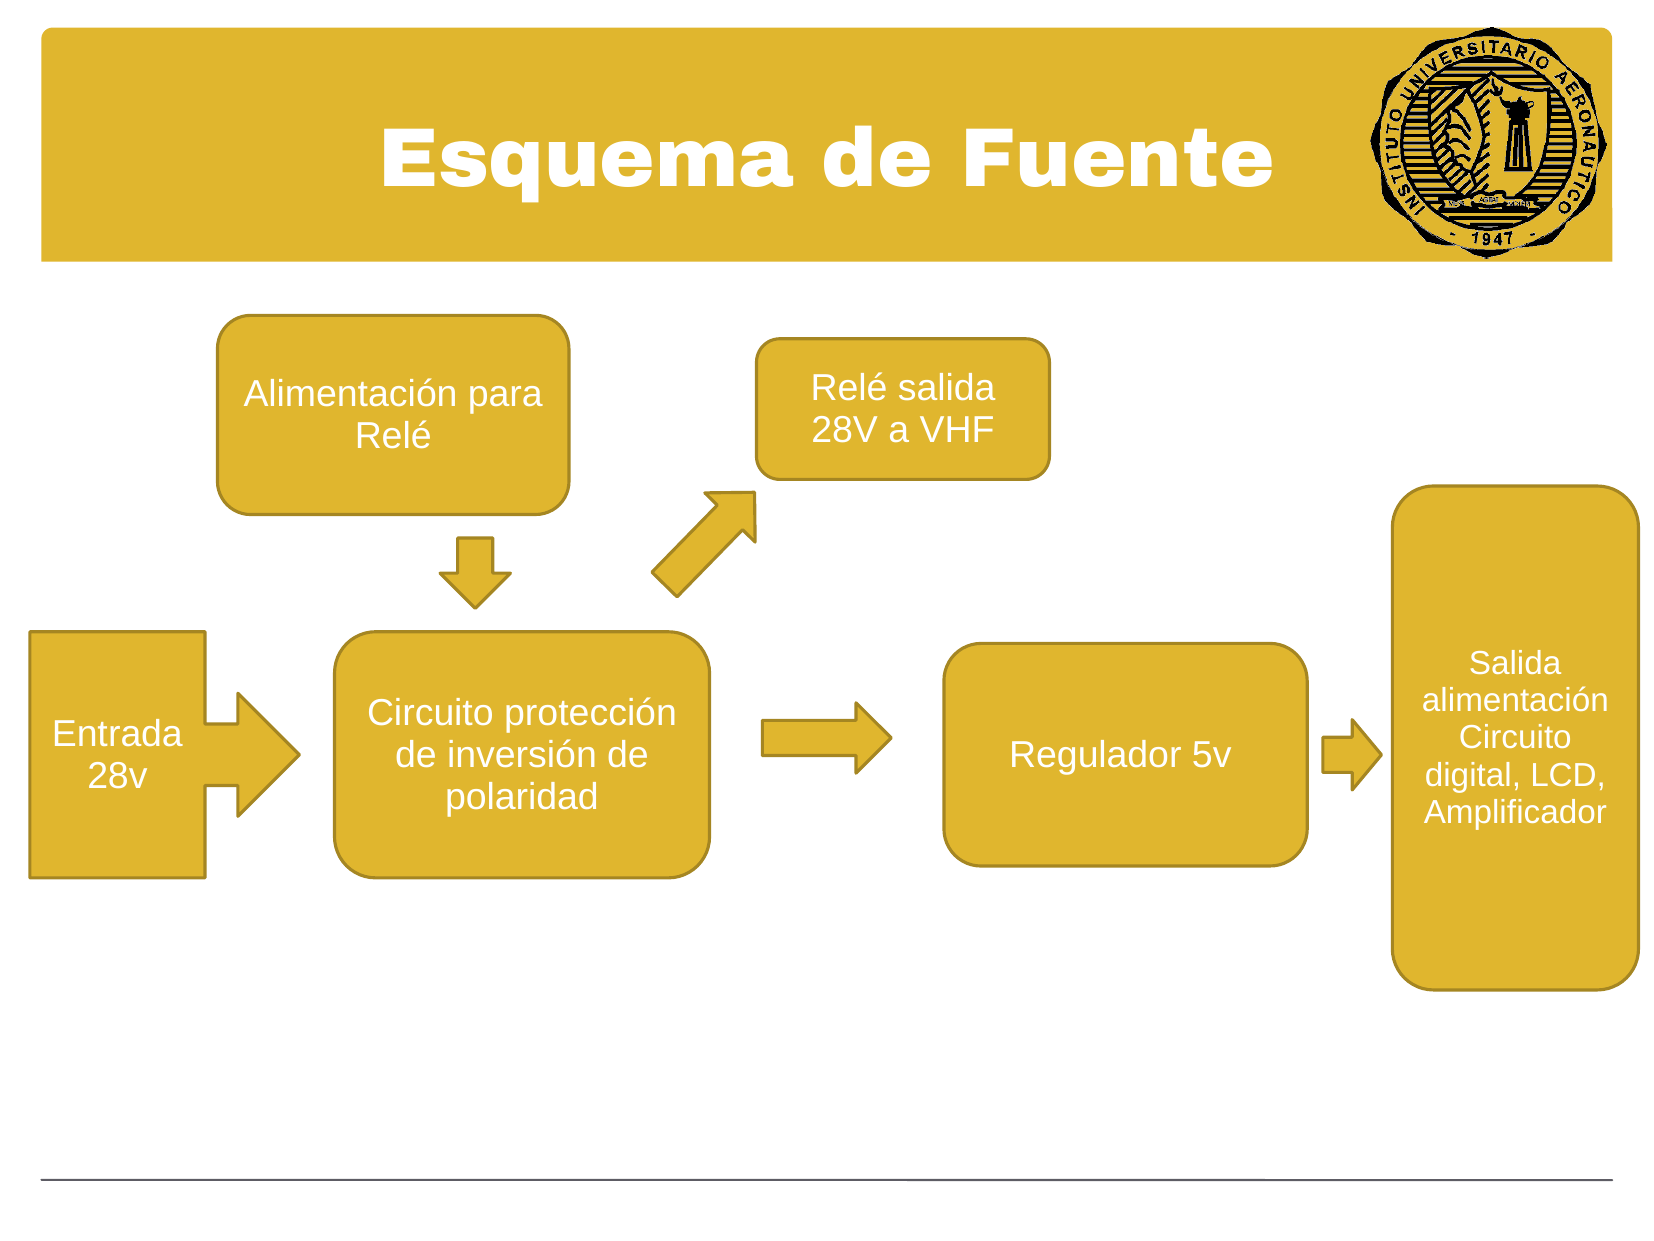

# Esquema de Fuente
Alimentación para Relé
Relé salida 28V a VHF
Salida alimentación Circuito digital, LCD, Amplificador

Entrada 28v
Circuito protección de inversión de polaridad
Regulador 5v